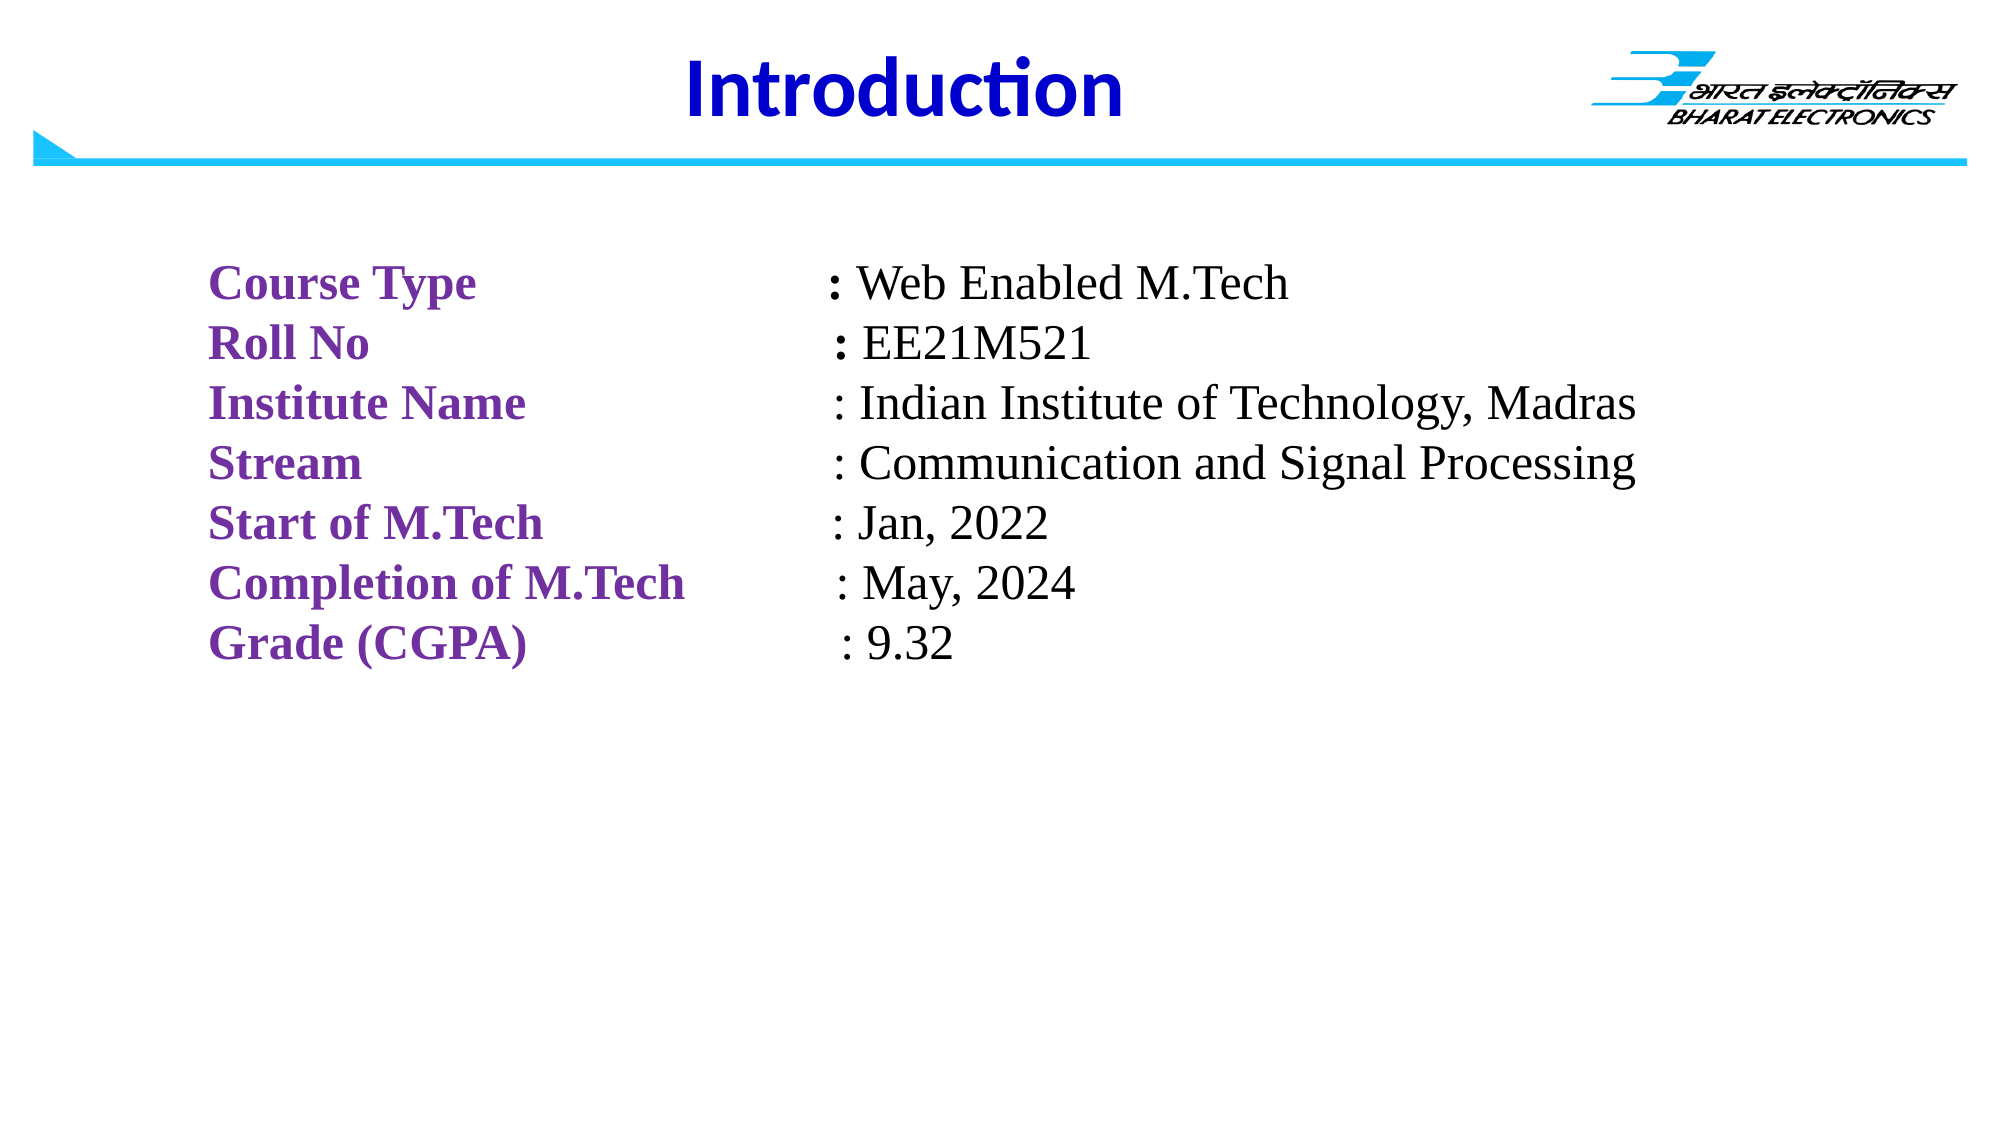

# Introduction
Course Type                            : Web Enabled M.Tech
Roll No		              : EE21M521
Institute Name	              : Indian Institute of Technology, Madras
Stream		              : Communication and Signal Processing
Start of M.Tech                       : Jan, 2022
Completion of M.Tech            : May, 2024
Grade (CGPA)                         : 9.32